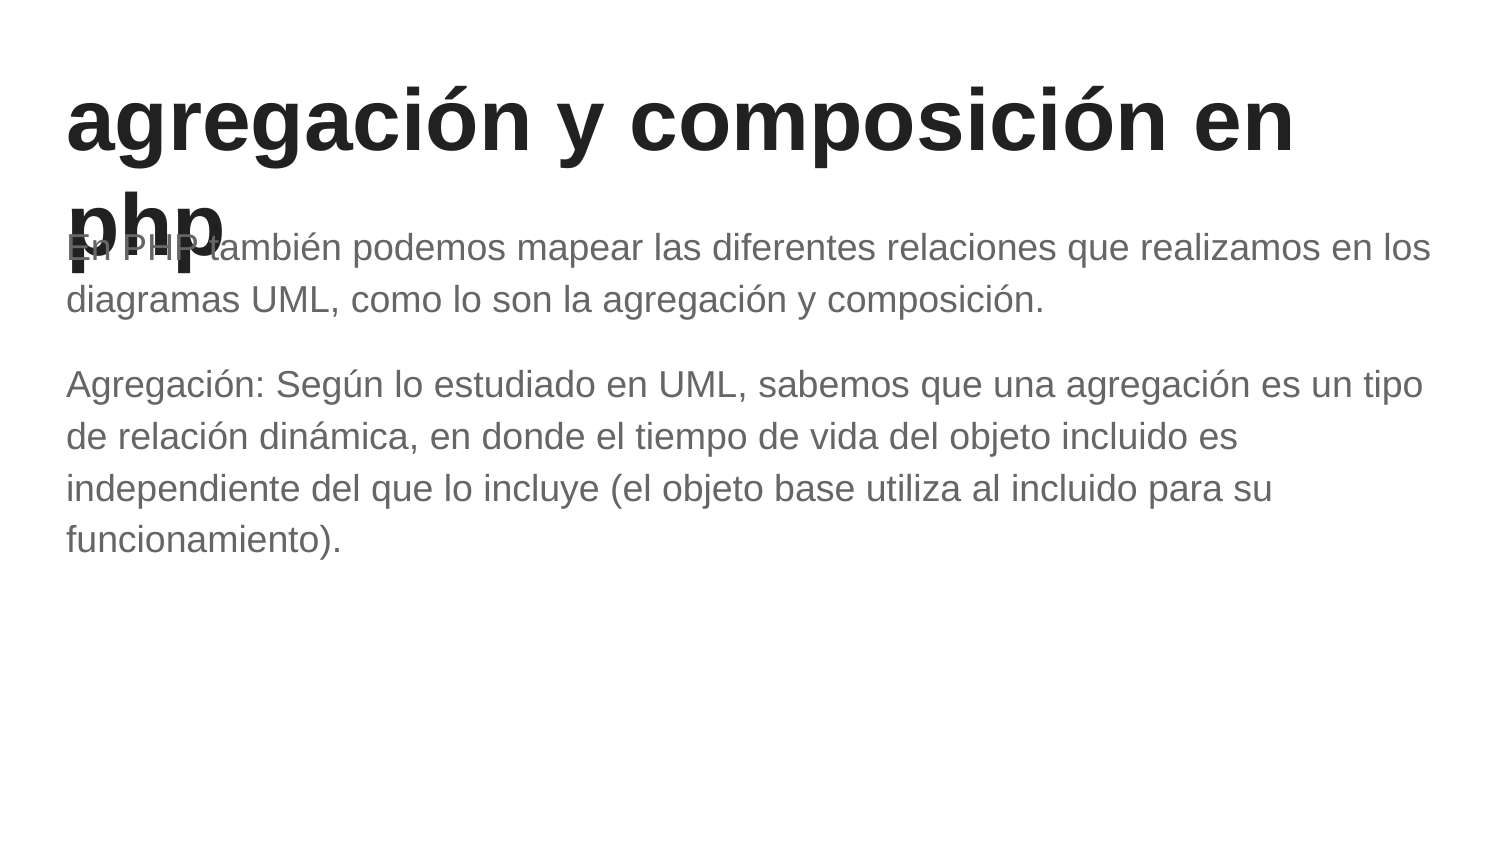

# agregación y composición en php
En PHP también podemos mapear las diferentes relaciones que realizamos en los diagramas UML, como lo son la agregación y composición.
Agregación: Según lo estudiado en UML, sabemos que una agregación es un tipo de relación dinámica, en donde el tiempo de vida del objeto incluido es independiente del que lo incluye (el objeto base utiliza al incluido para su funcionamiento).